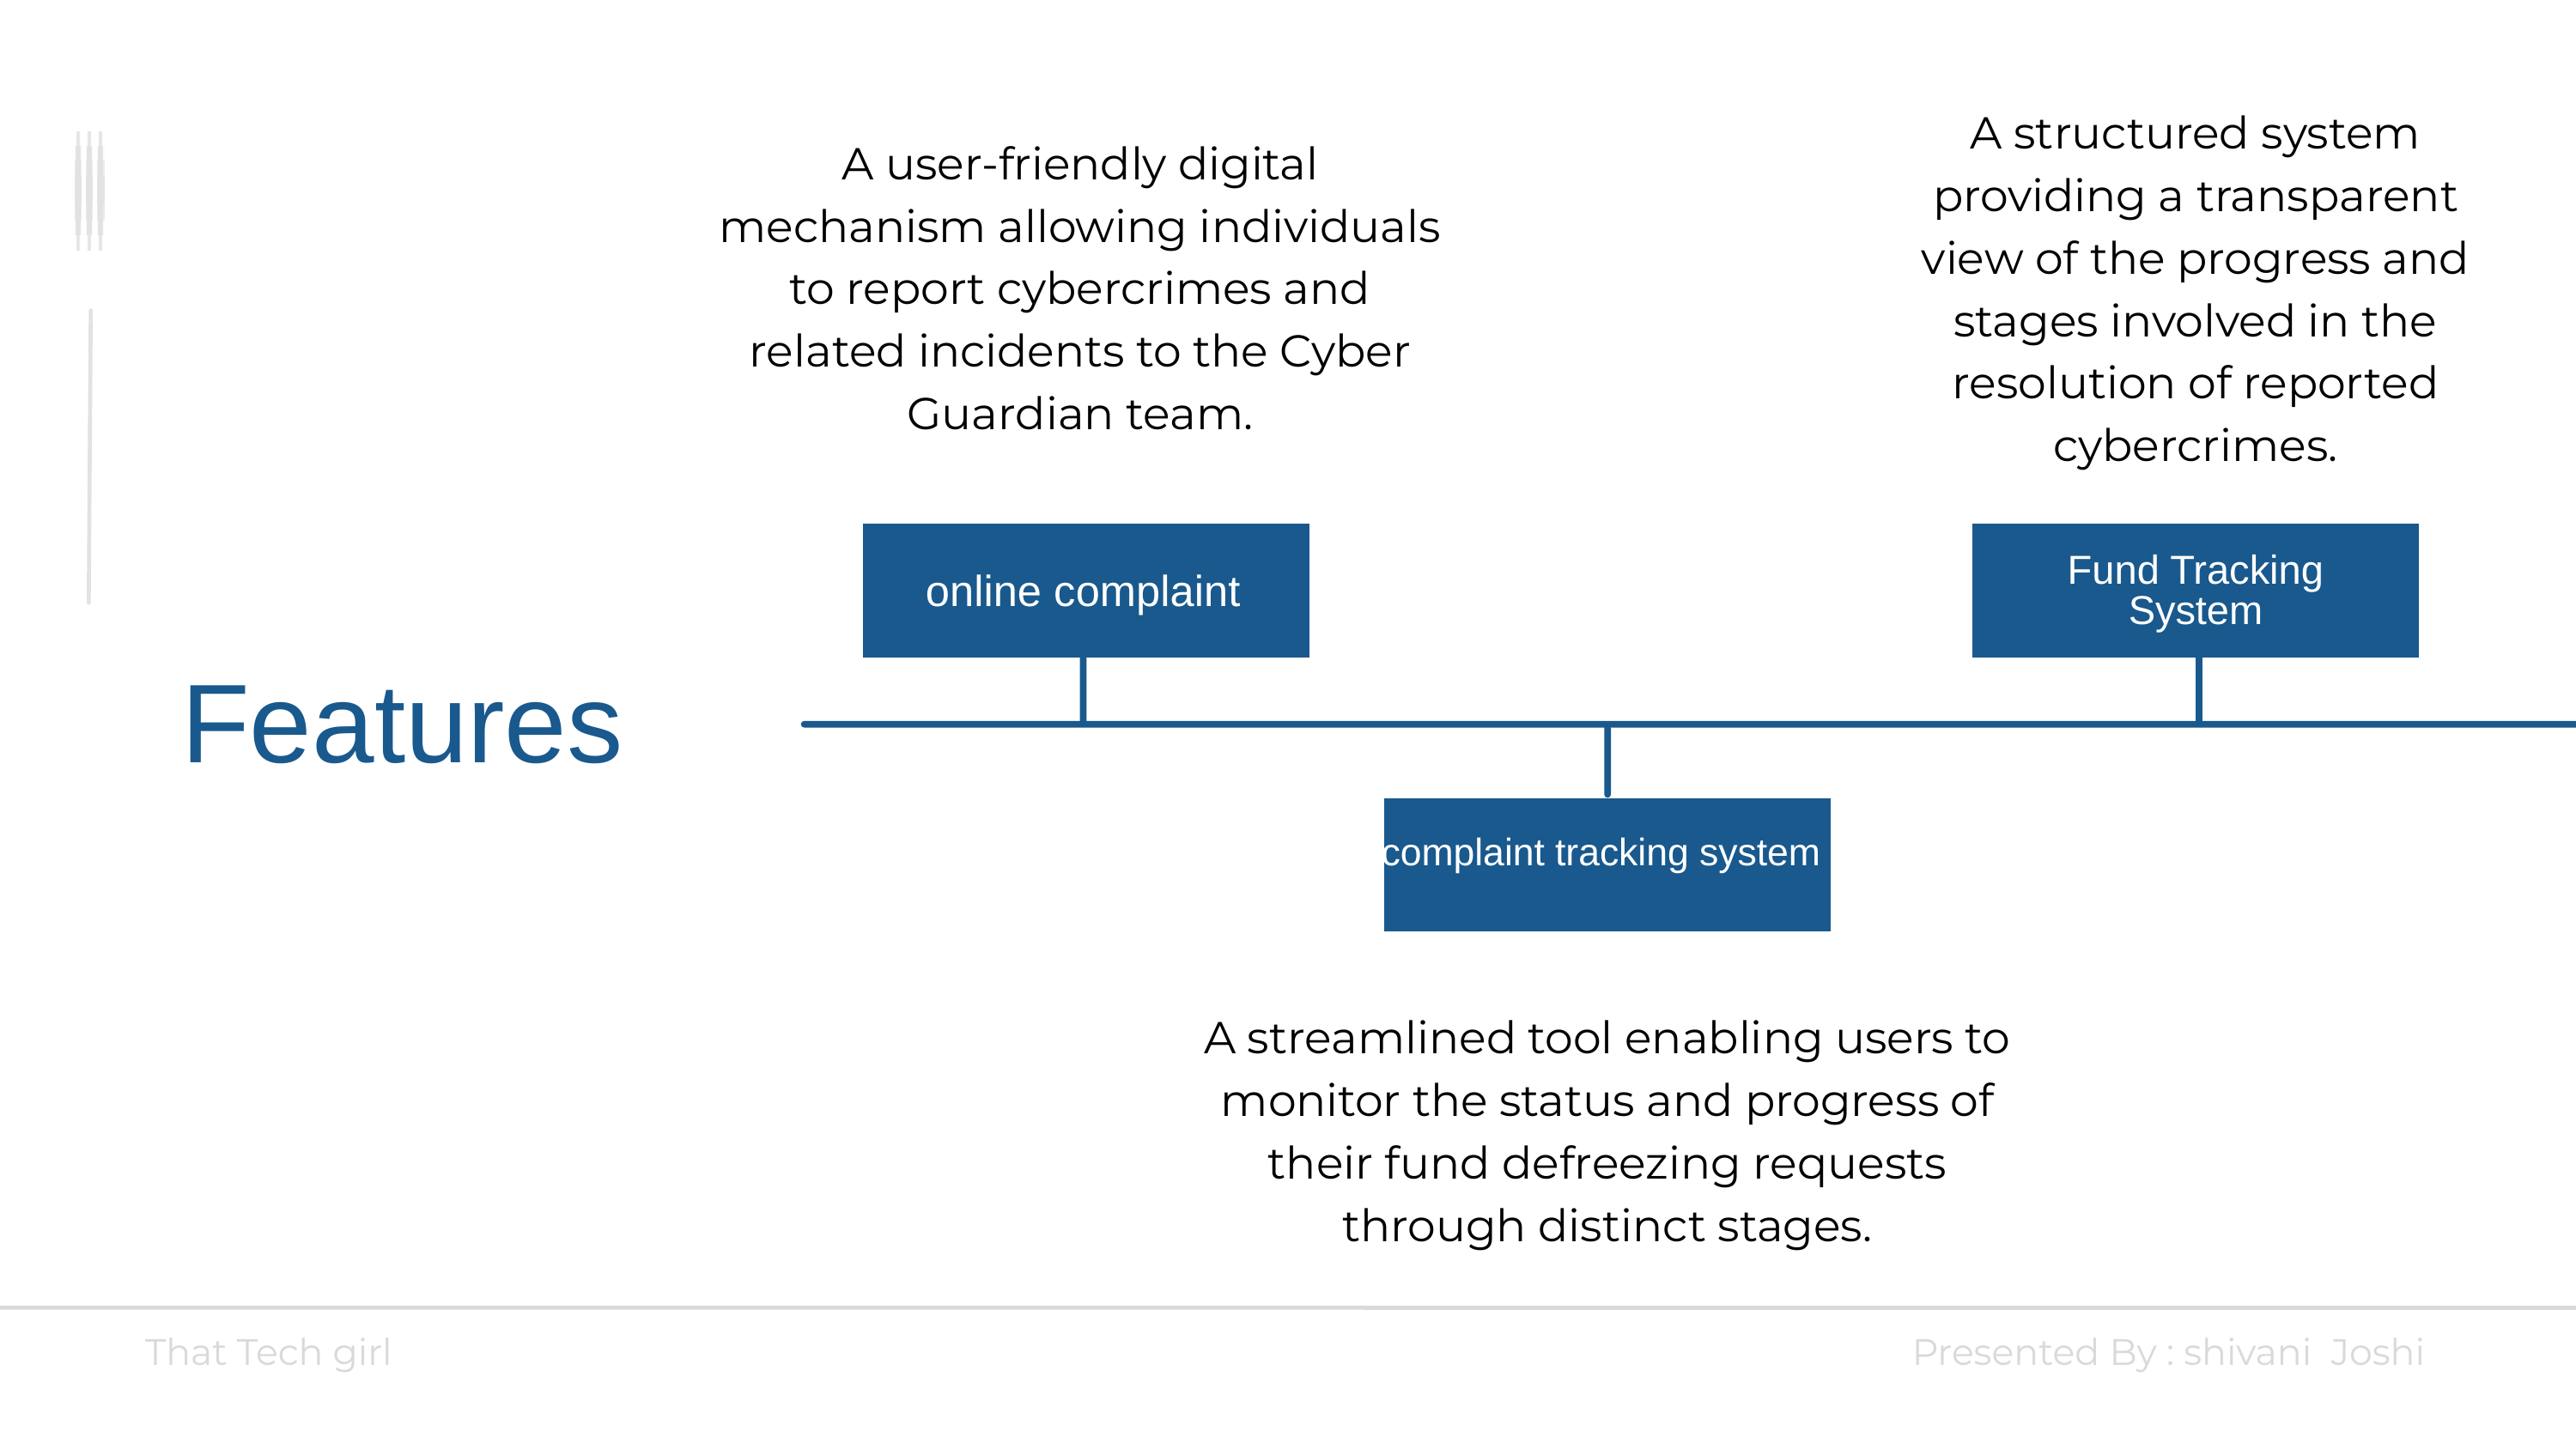

A structured system providing a transparent view of the progress and stages involved in the resolution of reported cybercrimes.
A user-friendly digital mechanism allowing individuals to report cybercrimes and related incidents to the Cyber Guardian team.

Fund Tracking System
online complaint
Features

complaint tracking system
A streamlined tool enabling users to monitor the status and progress of their fund defreezing requests through distinct stages.

That Tech girl
Presented By : shivani  Joshi